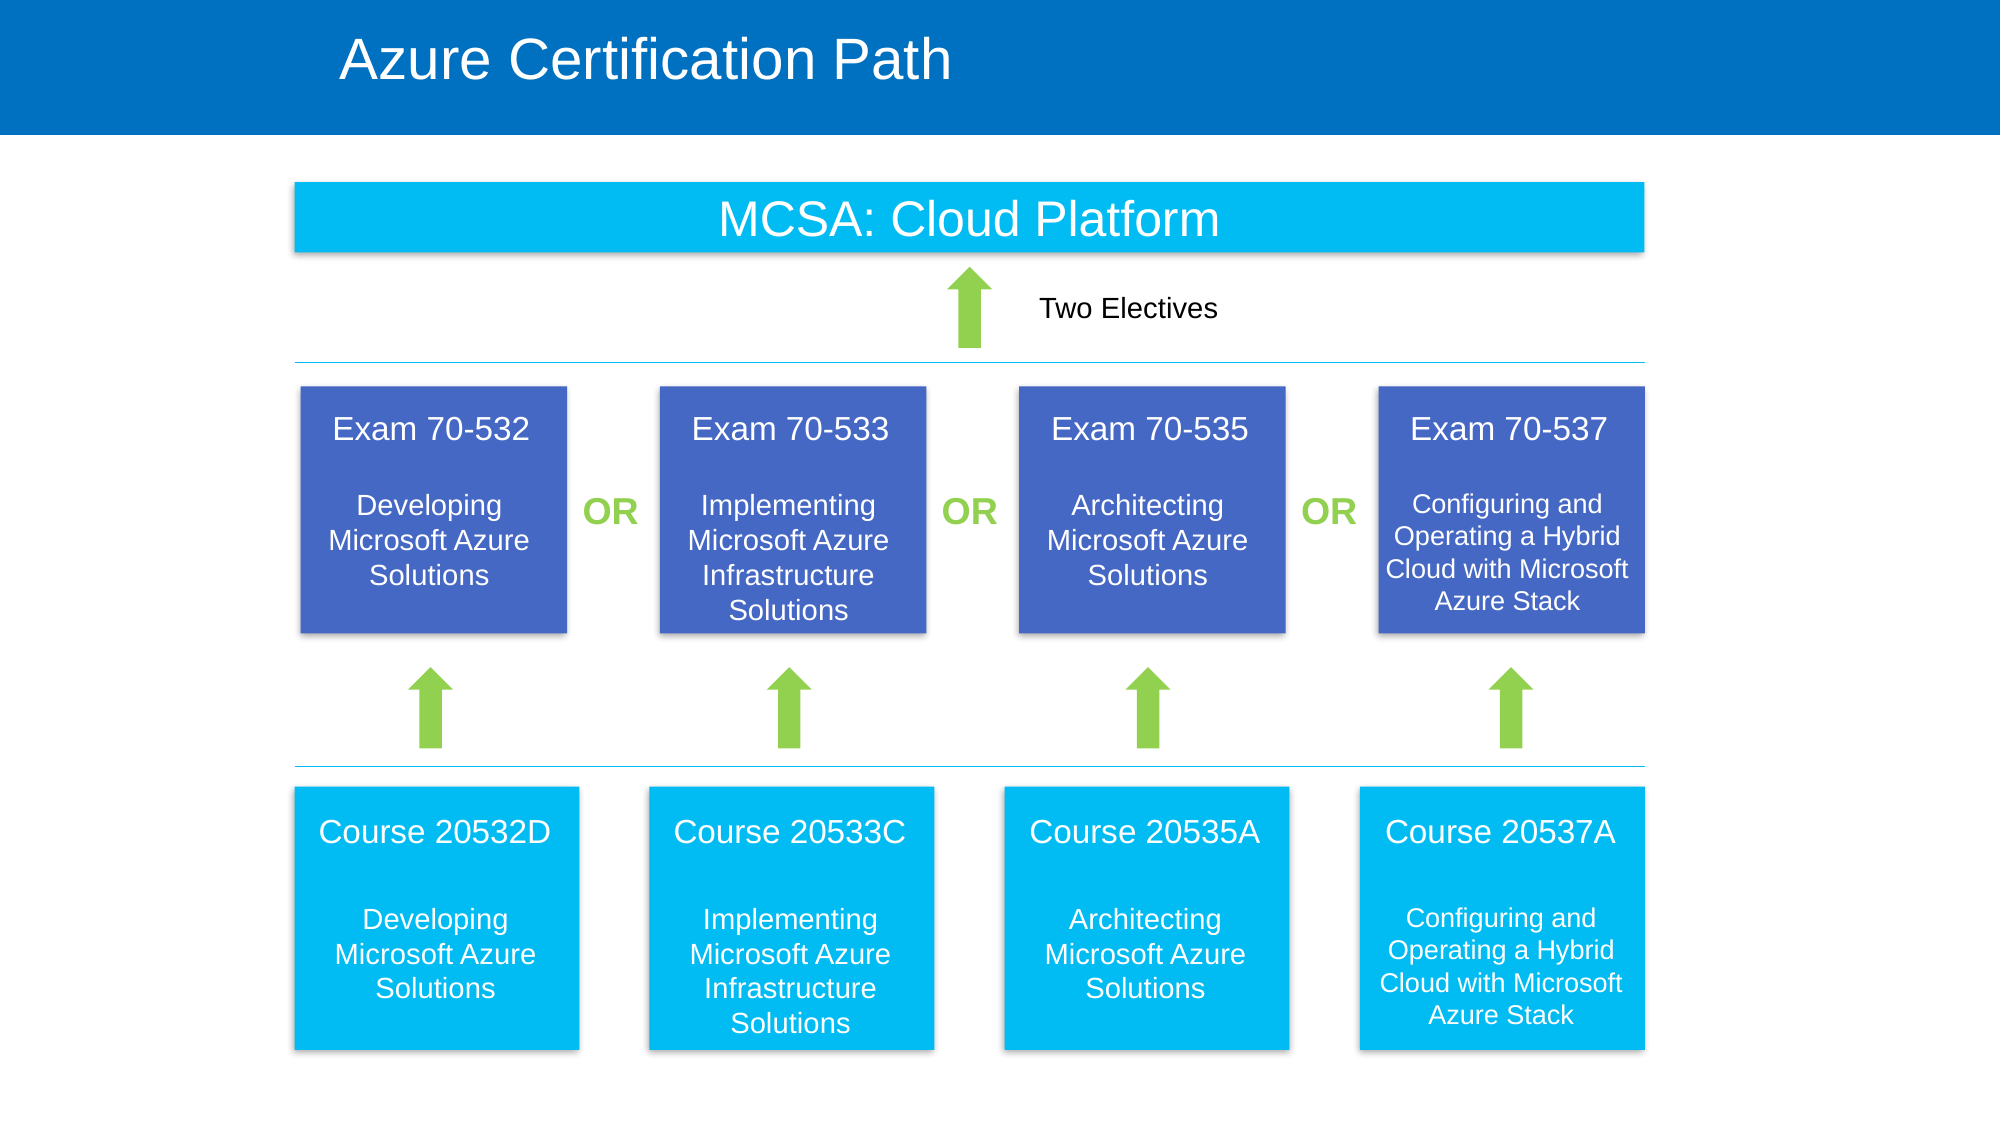

# Azure Certification Path
MCSA: Cloud Platform
Two Electives

Exam 70-532
Developing Microsoft Azure Solutions

Exam 70-533
Implementing Microsoft Azure Infrastructure Solutions

Exam 70-535
Architecting Microsoft Azure Solutions

Exam 70-537
Configuring and Operating a Hybrid Cloud with Microsoft Azure Stack
OR
OR
OR

Course 20532D
Developing Microsoft Azure Solutions

Course 20533C
Implementing Microsoft Azure Infrastructure Solutions

Course 20535A
Architecting Microsoft Azure Solutions

Course 20537A
Configuring and Operating a Hybrid Cloud with Microsoft Azure Stack